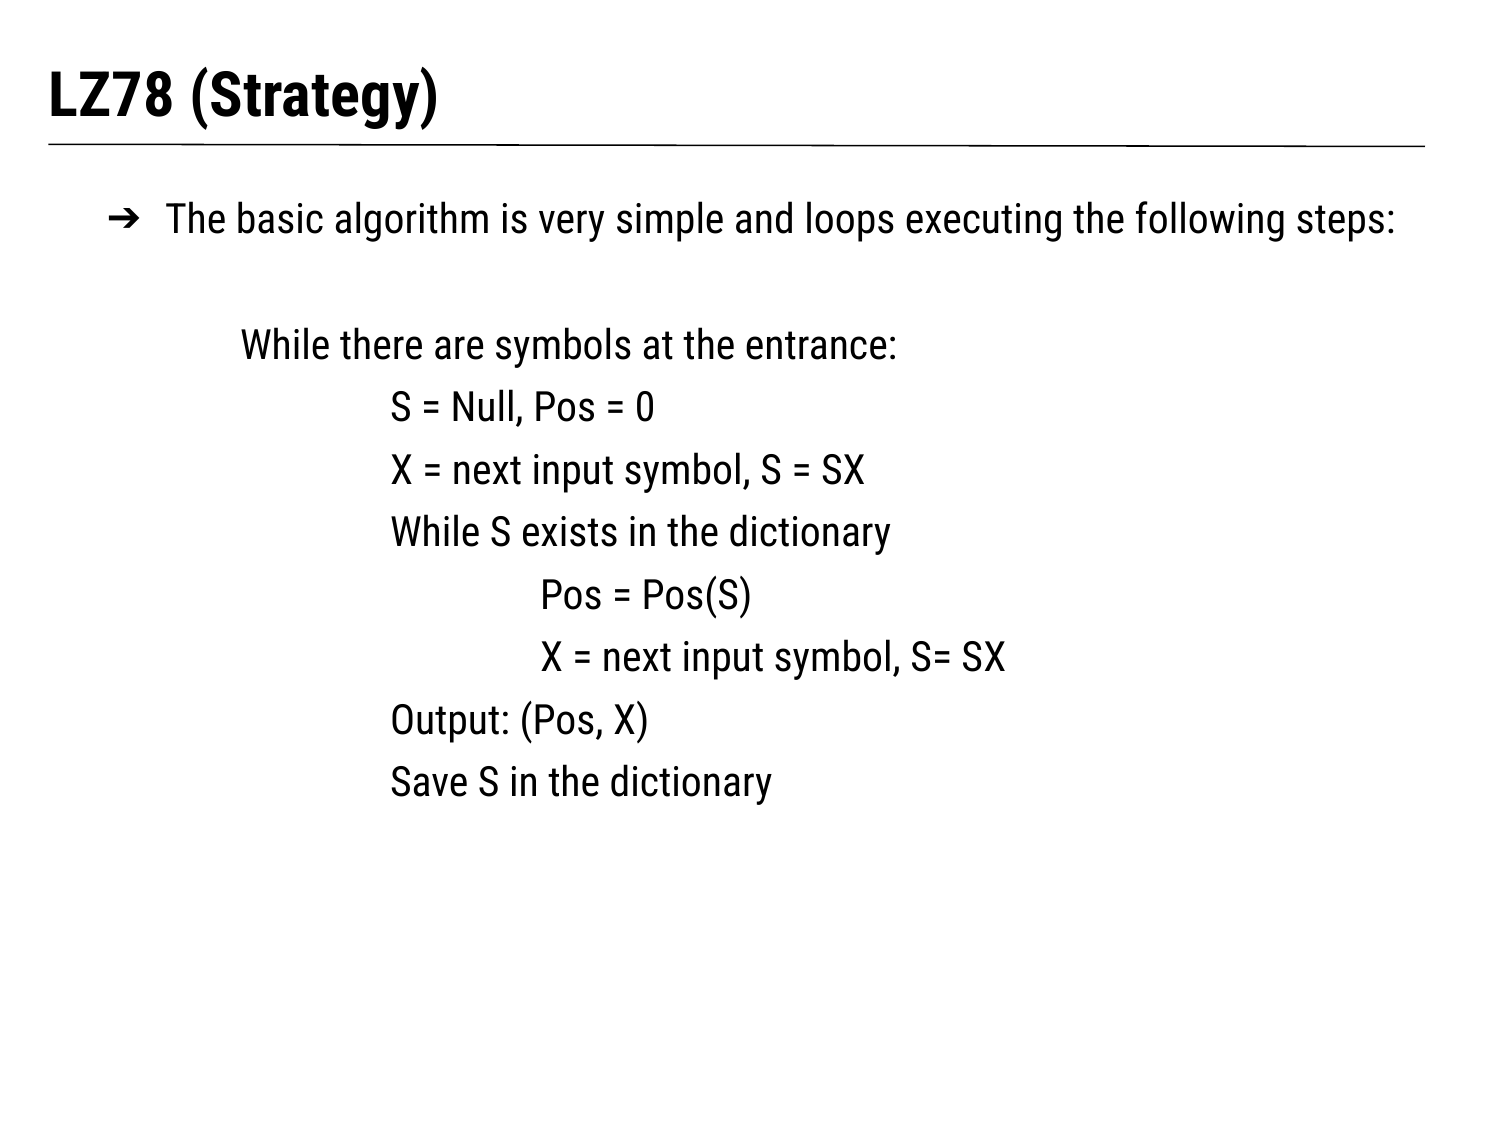

# LZ78 (Strategy)
The basic algorithm is very simple and loops executing the following steps:

	While there are symbols at the entrance:
		S = Null, Pos = 0
		X = next input symbol, S = SX
		While S exists in the dictionary
			Pos = Pos(S)
			X = next input symbol, S= SX
		Output: (Pos, X)
		Save S in the dictionary